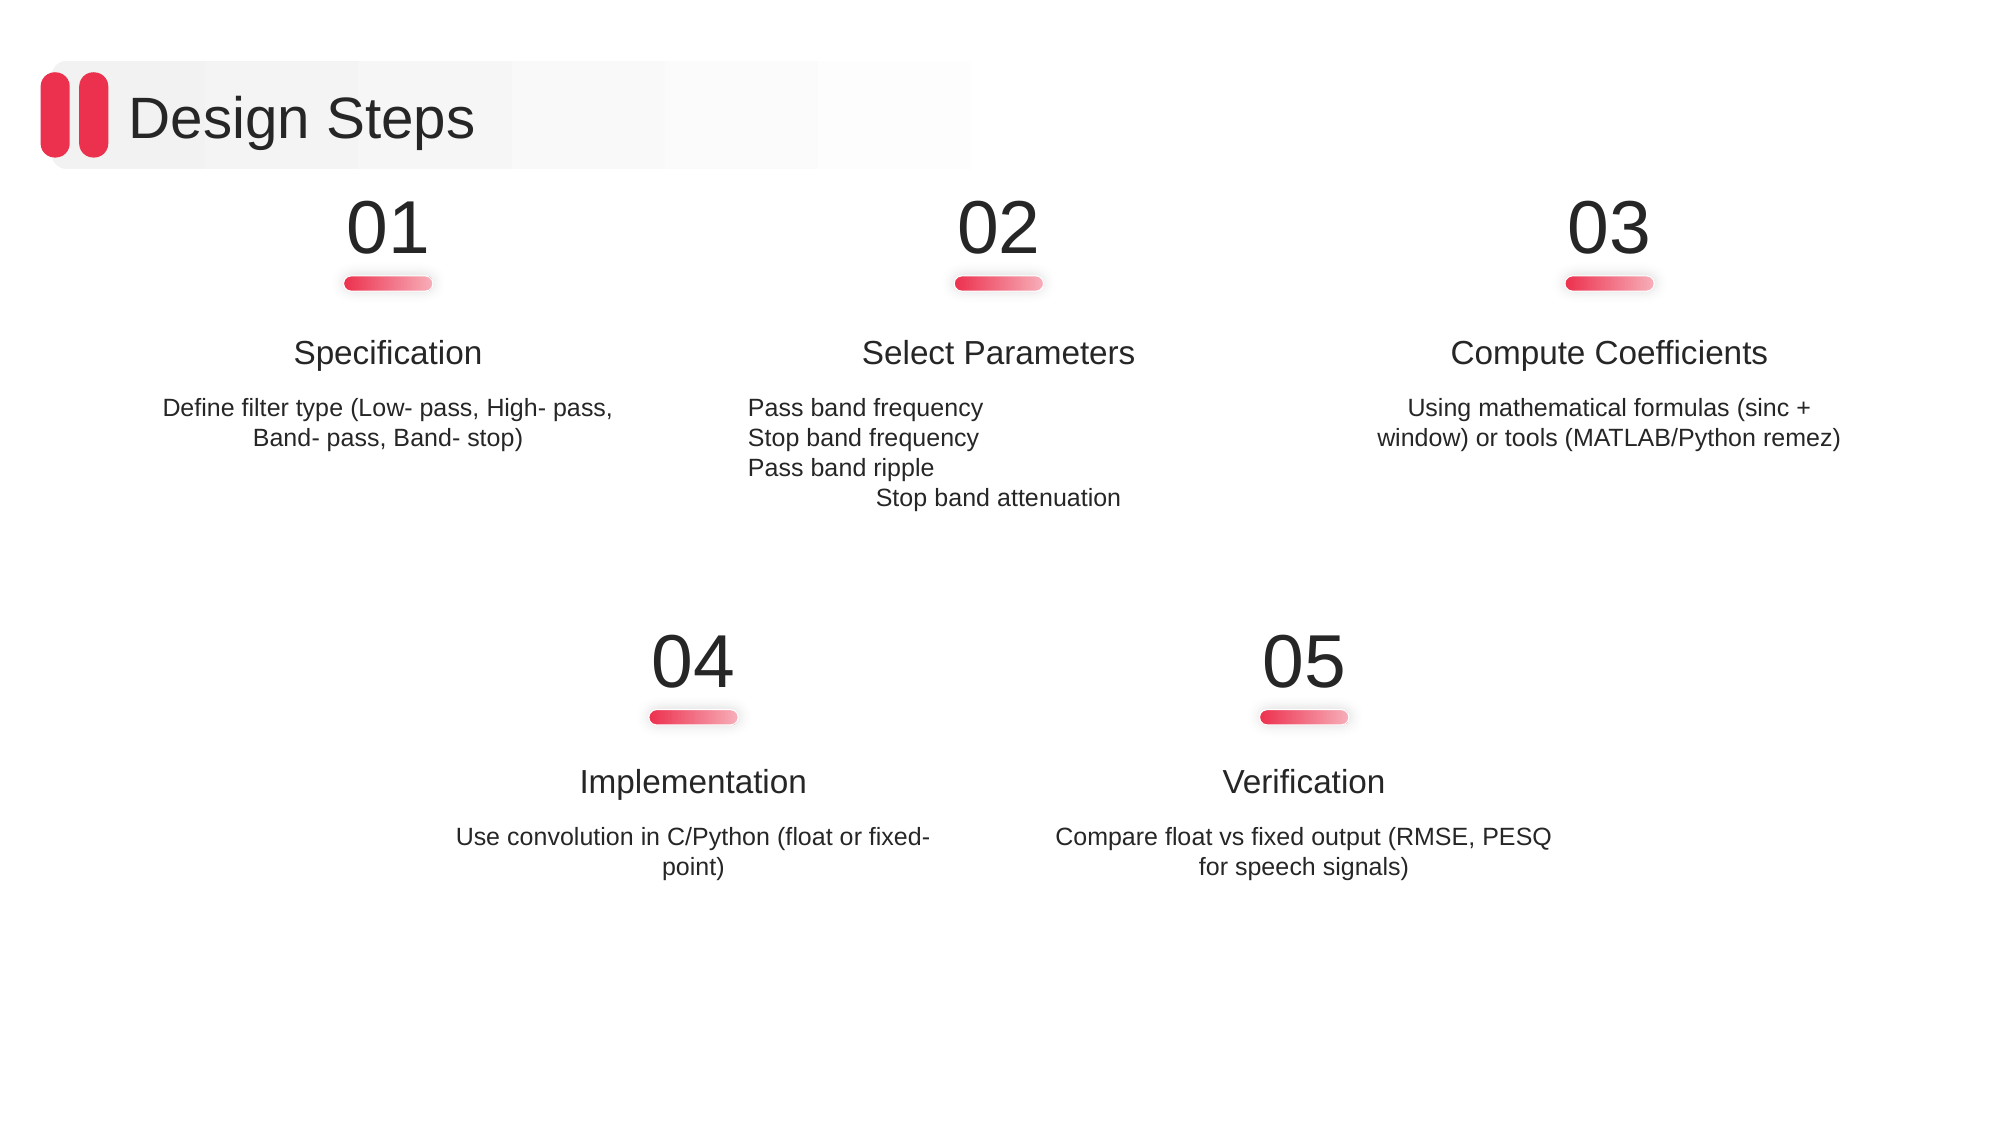

Design Steps
01
02
03

Specification
Select Parameters
Compute Coefficients
Define filter type (Low- pass, High- pass, Band- pass, Band- stop)
Pass band frequency
Stop band frequency
Pass band ripple
Stop band attenuation
Using mathematical formulas (sinc + window) or tools (MATLAB/Python remez)
04
05

Implementation
Verification
Use convolution in C/Python (float or fixed- point)
Compare float vs fixed output (RMSE, PESQ for speech signals)